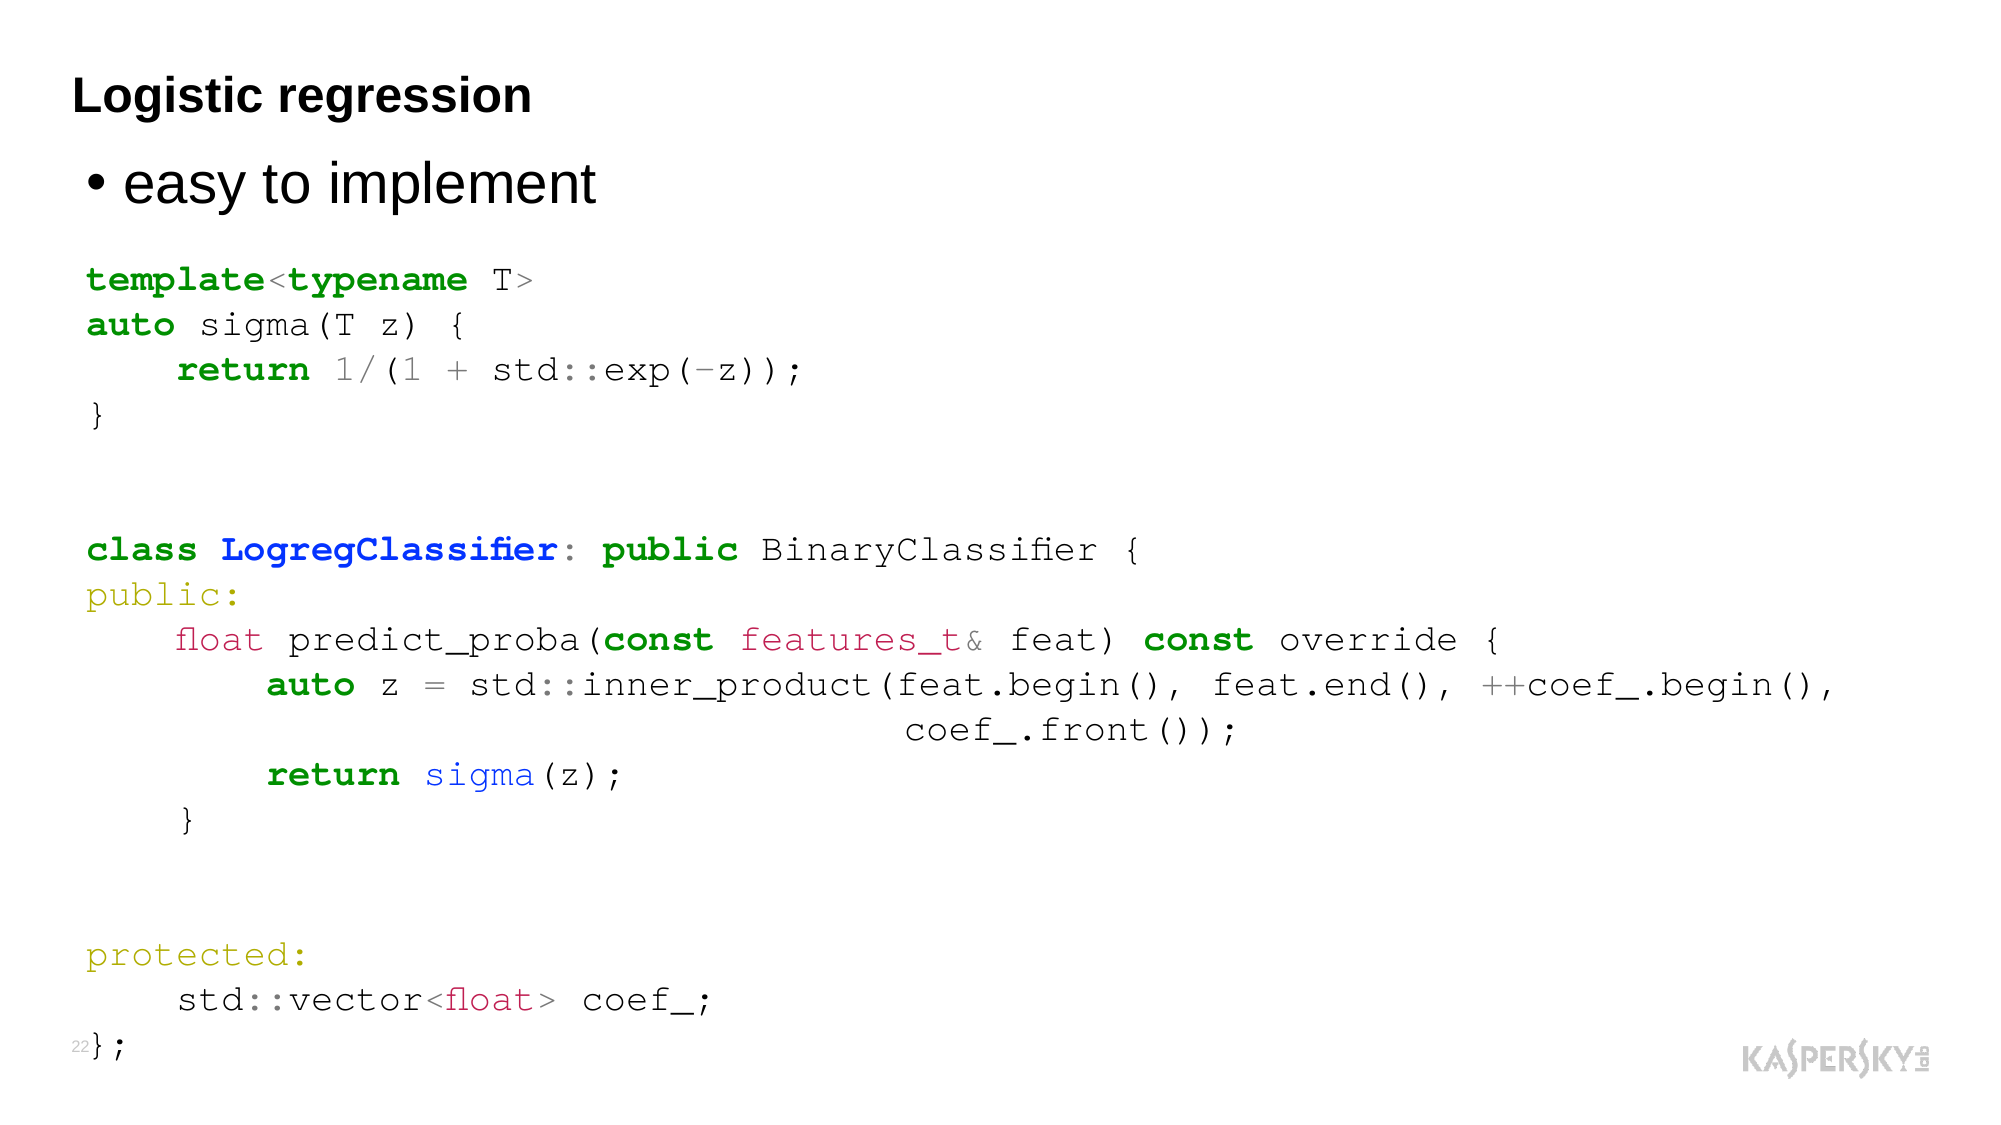

# Logistic regression
easy to implement
template<typename T>
auto sigma(T z) {
    return 1/(1 + std::exp(-z));
}

class LogregClassifier: public BinaryClassifier {
public:
    float predict_proba(const features_t& feat) const override {
        auto z = std::inner_product(feat.begin(), feat.end(), ++coef_.begin(), 					   coef_.front());
        return sigma(z);
    }

protected:
    std::vector<float> coef_;
};
22